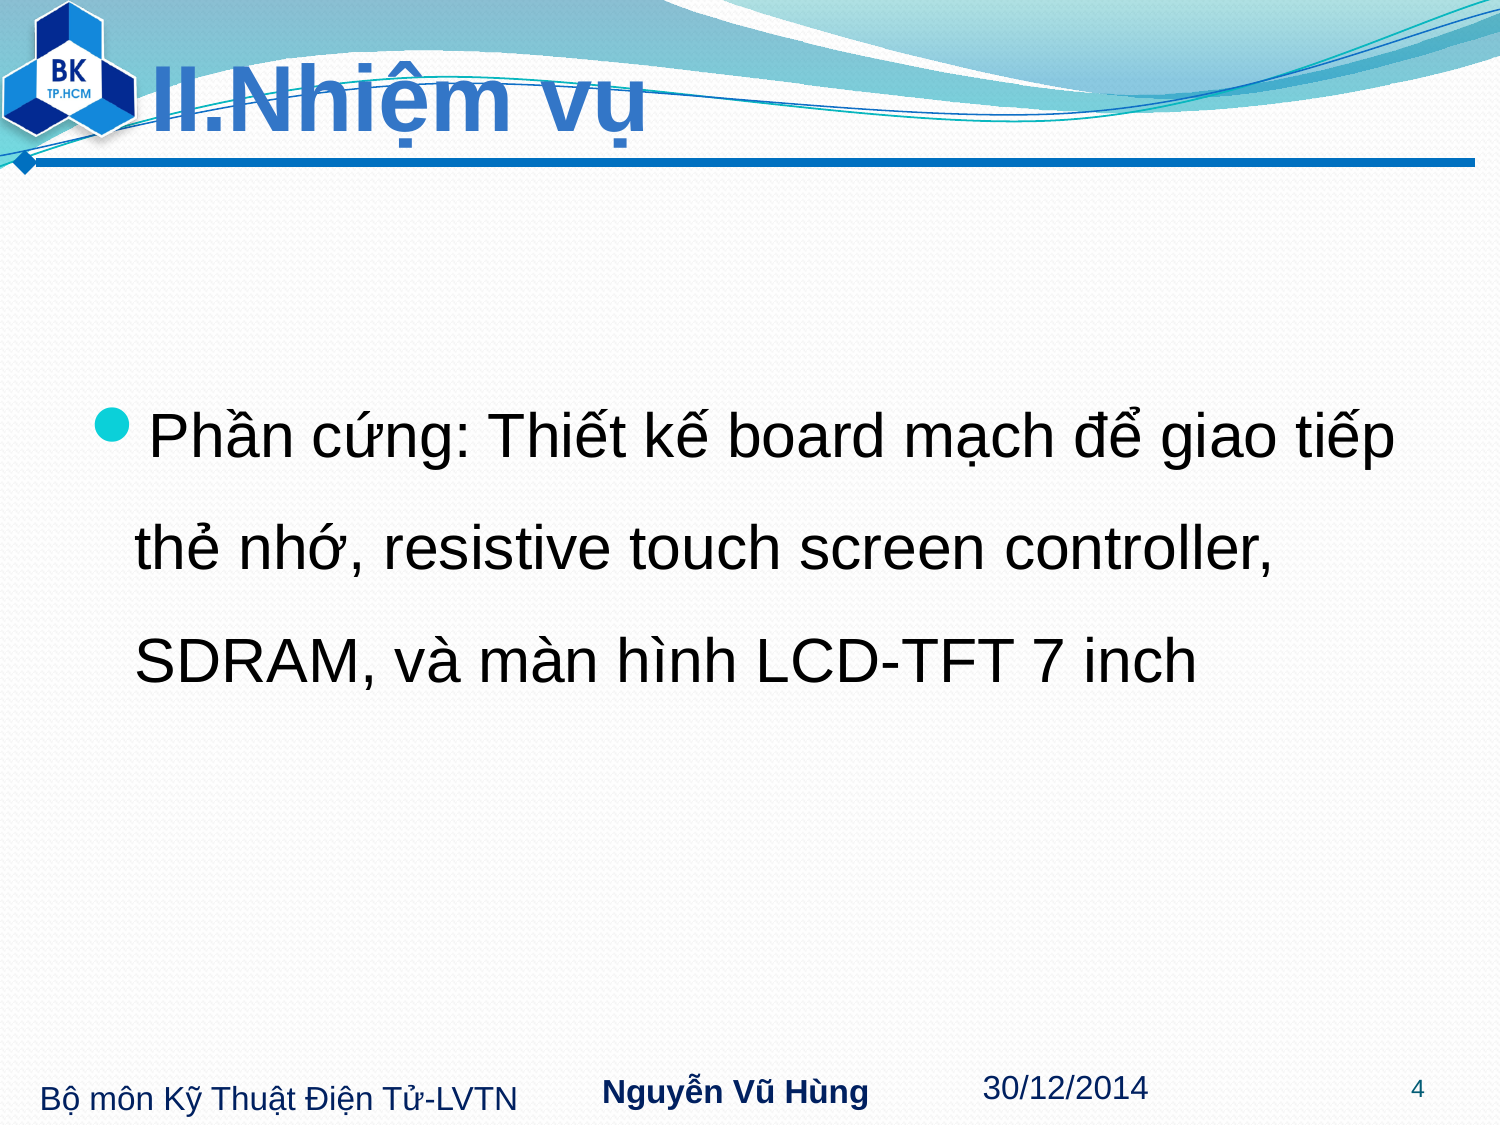

# II.Nhiệm vụ
Phần cứng: Thiết kế board mạch để giao tiếp thẻ nhớ, resistive touch screen controller, SDRAM, và màn hình LCD-TFT 7 inch
4